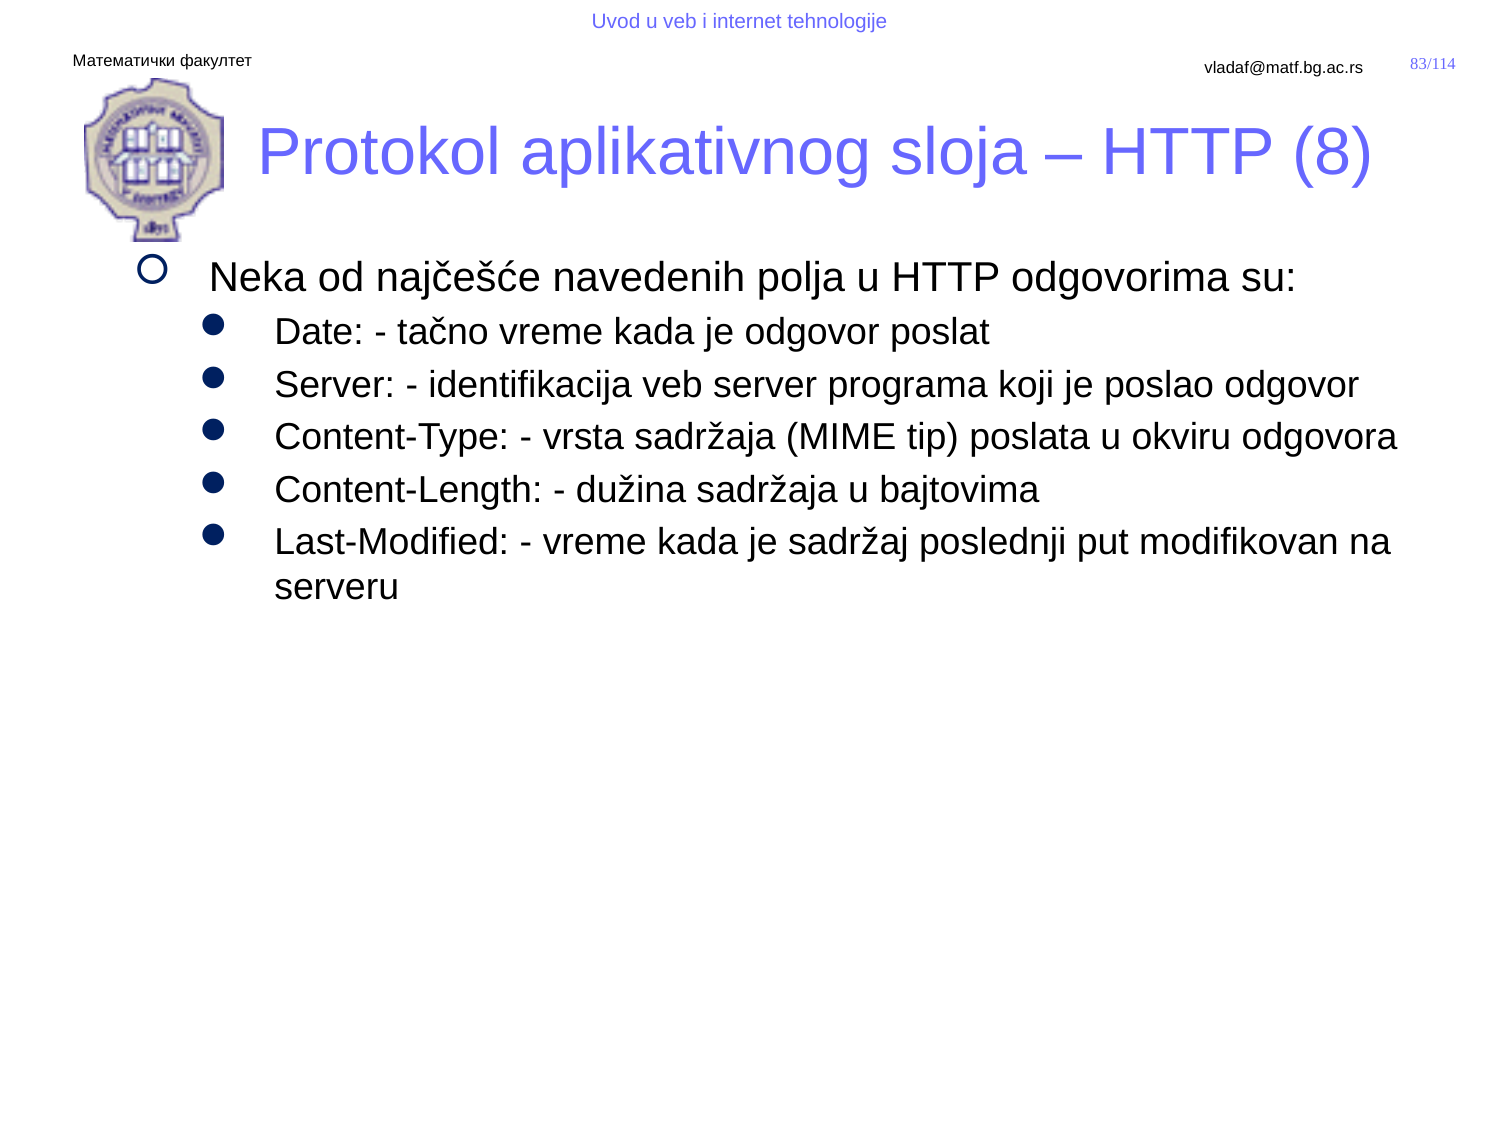

# Protokol aplikativnog sloja – HTTP (8)
Neka od najčešće navedenih polja u HTTP odgovorima su:
Date: - tačno vreme kada je odgovor poslat
Server: - identifikacija veb server programa koji je poslao odgovor
Content-Type: - vrsta sadržaja (MIME tip) poslata u okviru odgovora
Content-Length: - dužina sadržaja u bajtovima
Last-Modified: - vreme kada je sadržaj poslednji put modifikovan na serveru